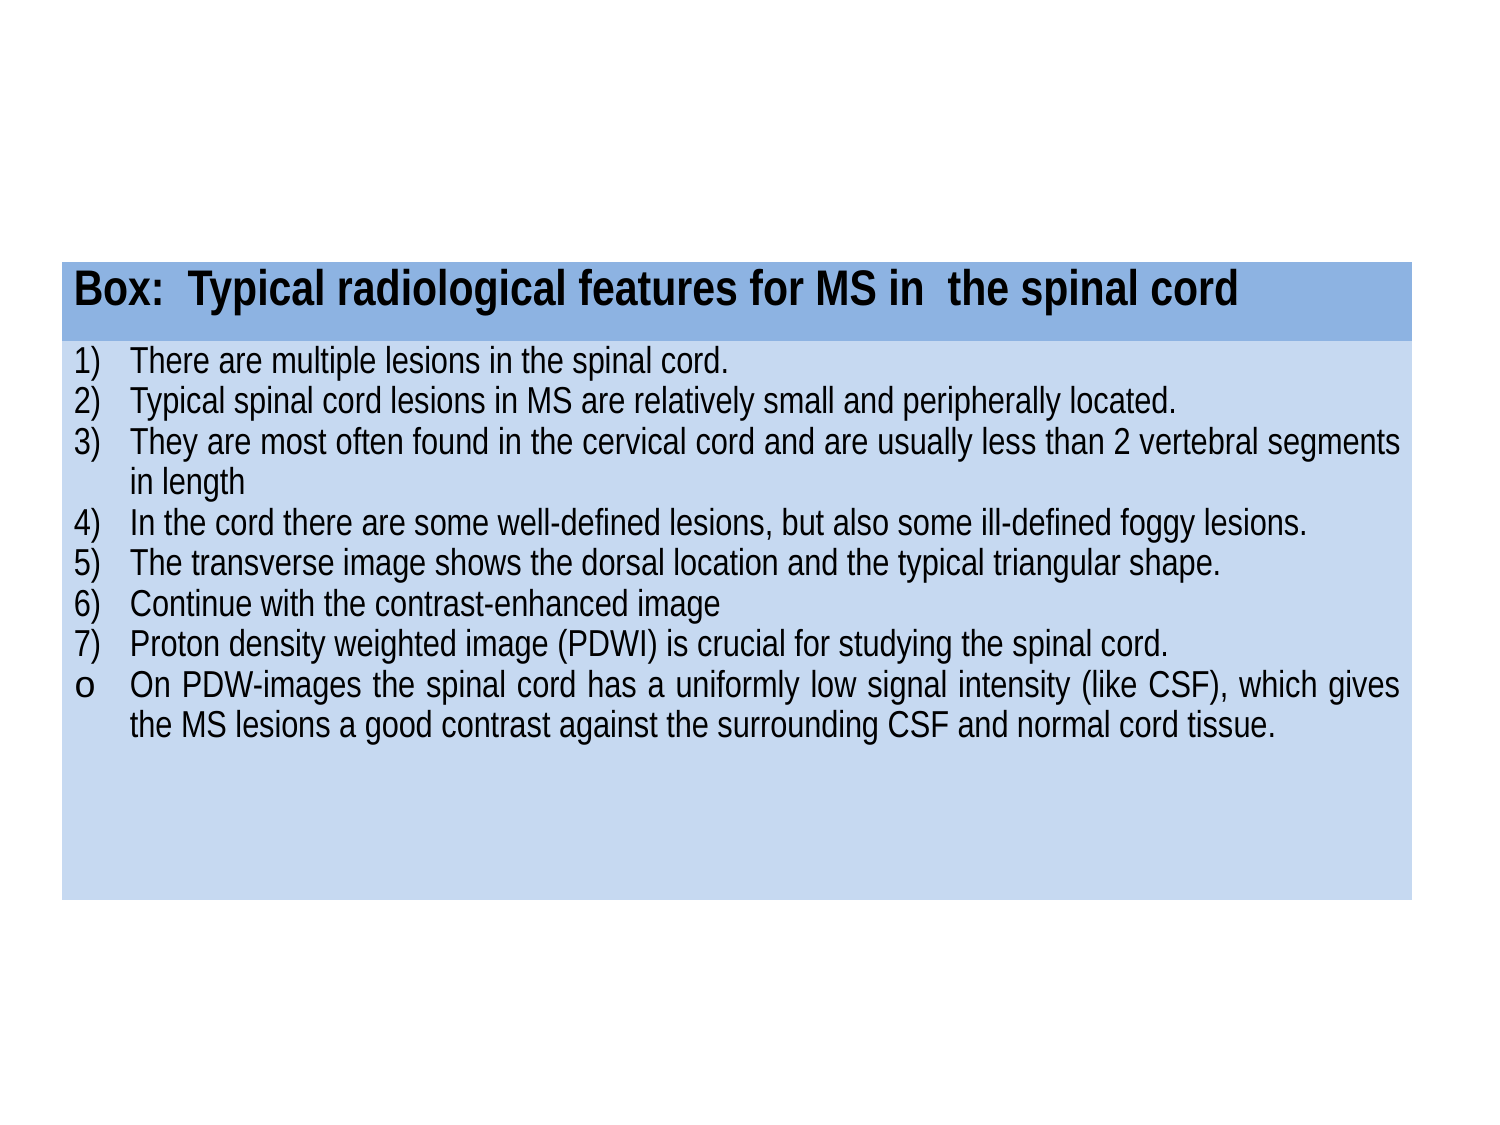

| Box: Typical radiological features for MS in the spinal cord |
| --- |
| There are multiple lesions in the spinal cord. Typical spinal cord lesions in MS are relatively small and peripherally located. They are most often found in the cervical cord and are usually less than 2 vertebral segments in length In the cord there are some well-defined lesions, but also some ill-defined foggy lesions. The transverse image shows the dorsal location and the typical triangular shape. Continue with the contrast-enhanced image Proton density weighted image (PDWI) is crucial for studying the spinal cord. On PDW-images the spinal cord has a uniformly low signal intensity (like CSF), which gives the MS lesions a good contrast against the surrounding CSF and normal cord tissue. |